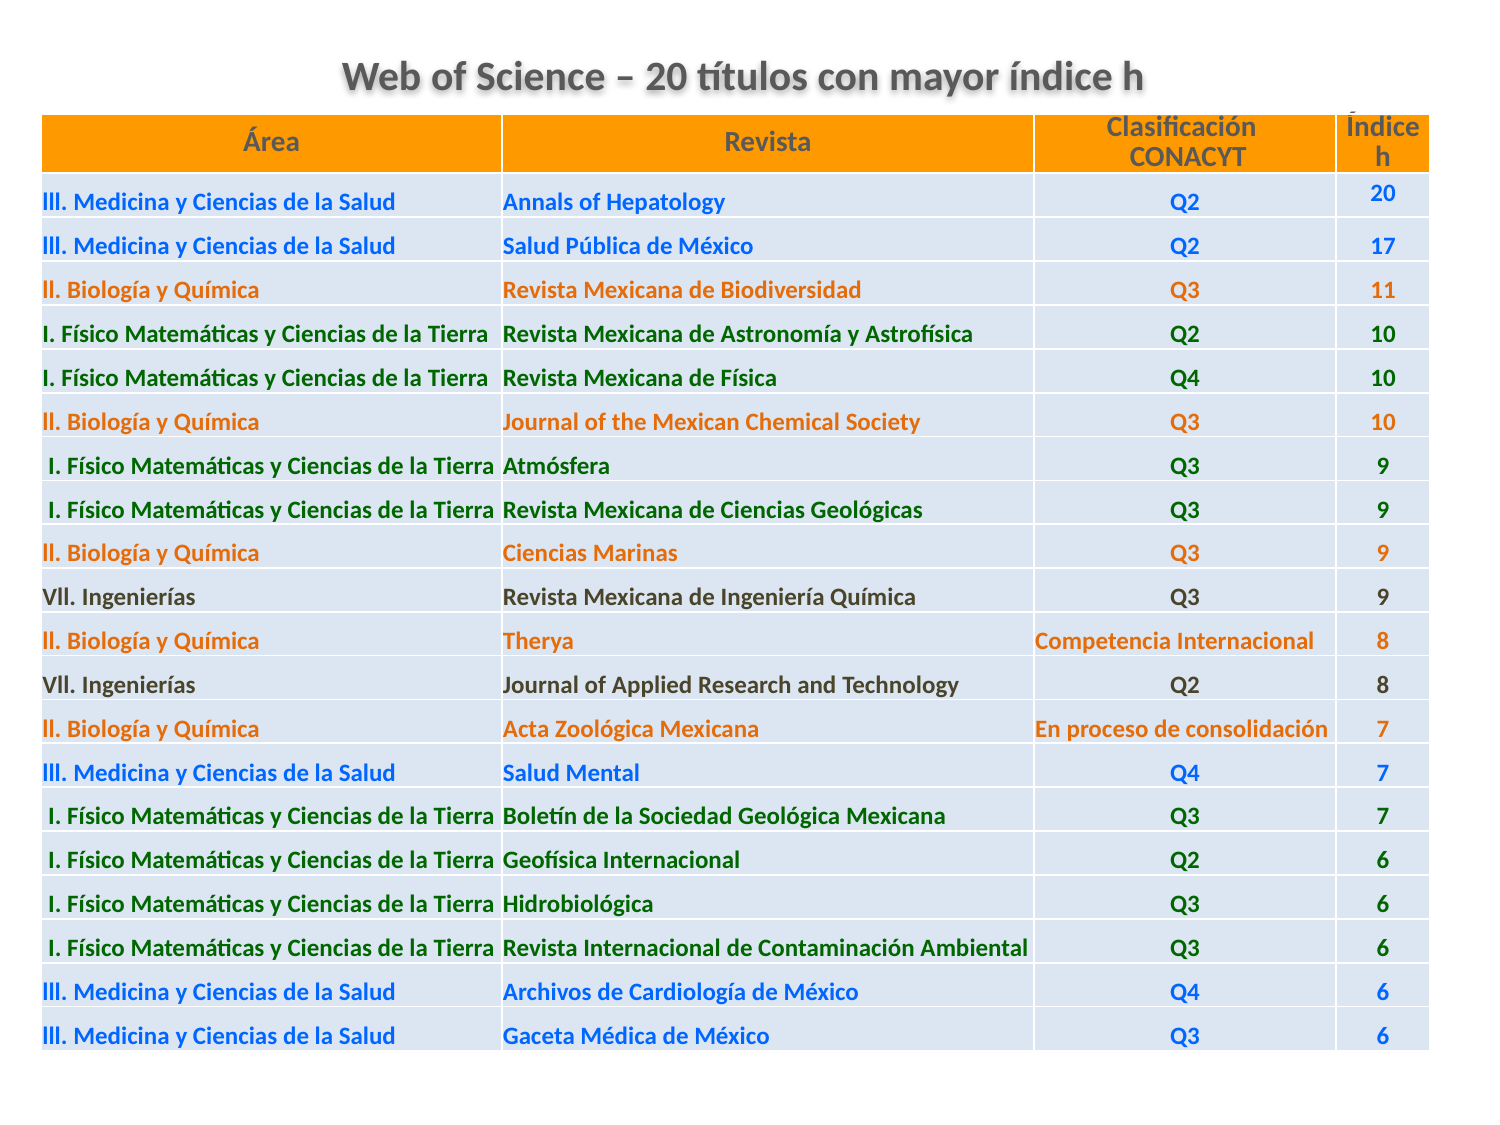

Web of Science – 20 títulos con mayor índice h
| Área | Revista | Clasificación CONACYT | Índice h |
| --- | --- | --- | --- |
| lll. Medicina y Ciencias de la Salud | Annals of Hepatology | Q2 | 20 |
| lll. Medicina y Ciencias de la Salud | Salud Pública de México | Q2 | 17 |
| ll. Biología y Química | Revista Mexicana de Biodiversidad | Q3 | 11 |
| I. Físico Matemáticas y Ciencias de la Tierra | Revista Mexicana de Astronomía y Astrofísica | Q2 | 10 |
| I. Físico Matemáticas y Ciencias de la Tierra | Revista Mexicana de Física | Q4 | 10 |
| ll. Biología y Química | Journal of the Mexican Chemical Society | Q3 | 10 |
| I. Físico Matemáticas y Ciencias de la Tierra | Atmósfera | Q3 | 9 |
| I. Físico Matemáticas y Ciencias de la Tierra | Revista Mexicana de Ciencias Geológicas | Q3 | 9 |
| ll. Biología y Química | Ciencias Marinas | Q3 | 9 |
| Vll. Ingenierías | Revista Mexicana de Ingeniería Química | Q3 | 9 |
| ll. Biología y Química | Therya | Competencia Internacional | 8 |
| Vll. Ingenierías | Journal of Applied Research and Technology | Q2 | 8 |
| ll. Biología y Química | Acta Zoológica Mexicana | En proceso de consolidación | 7 |
| lll. Medicina y Ciencias de la Salud | Salud Mental | Q4 | 7 |
| I. Físico Matemáticas y Ciencias de la Tierra | Boletín de la Sociedad Geológica Mexicana | Q3 | 7 |
| I. Físico Matemáticas y Ciencias de la Tierra | Geofísica Internacional | Q2 | 6 |
| I. Físico Matemáticas y Ciencias de la Tierra | Hidrobiológica | Q3 | 6 |
| I. Físico Matemáticas y Ciencias de la Tierra | Revista Internacional de Contaminación Ambiental | Q3 | 6 |
| lll. Medicina y Ciencias de la Salud | Archivos de Cardiología de México | Q4 | 6 |
| lll. Medicina y Ciencias de la Salud | Gaceta Médica de México | Q3 | 6 |